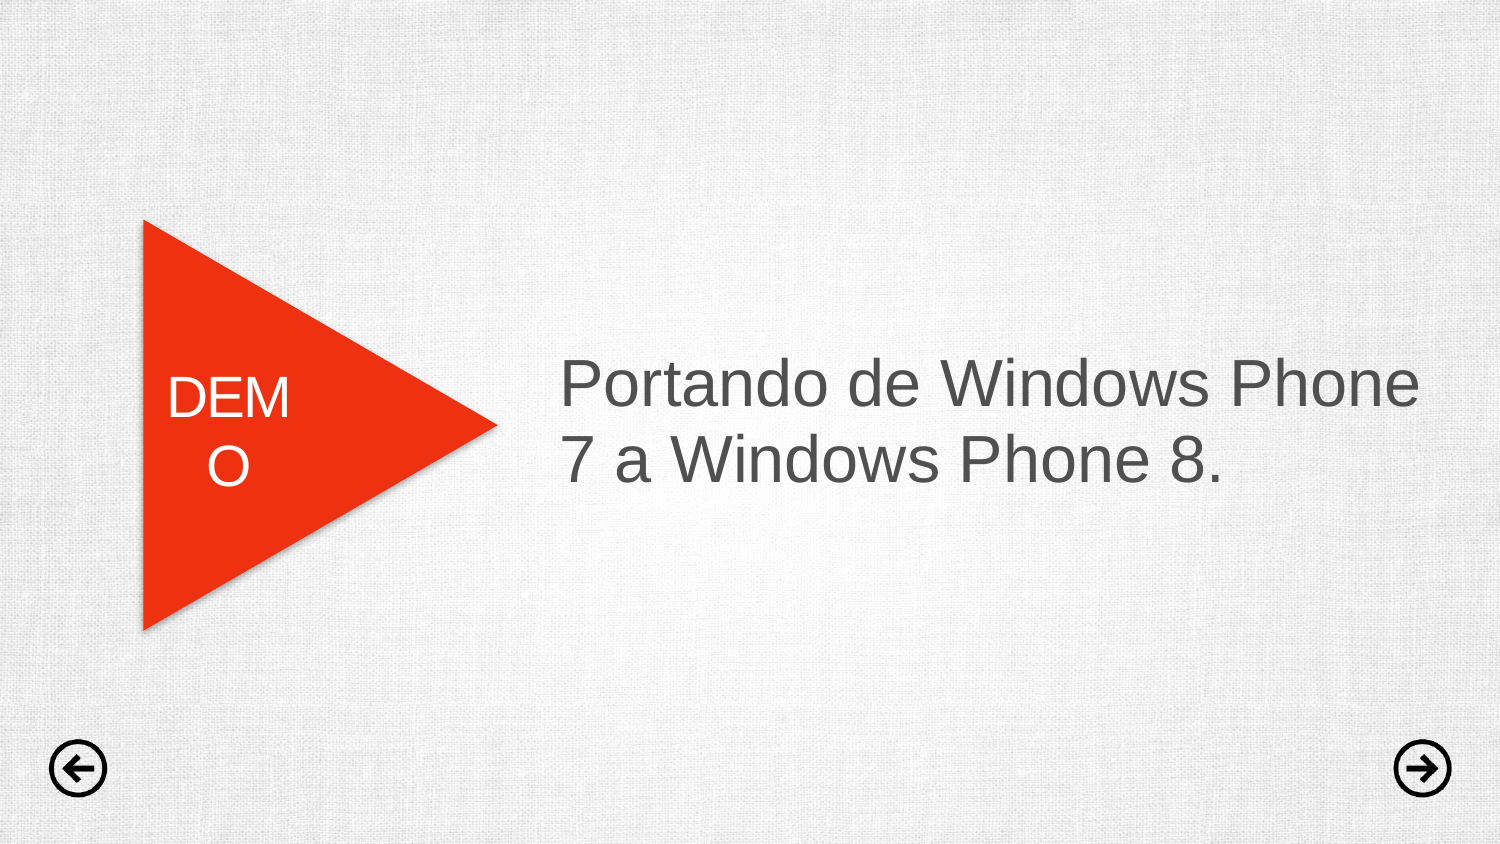

DEMO
Portando de Windows Phone 7 a Windows Phone 8.